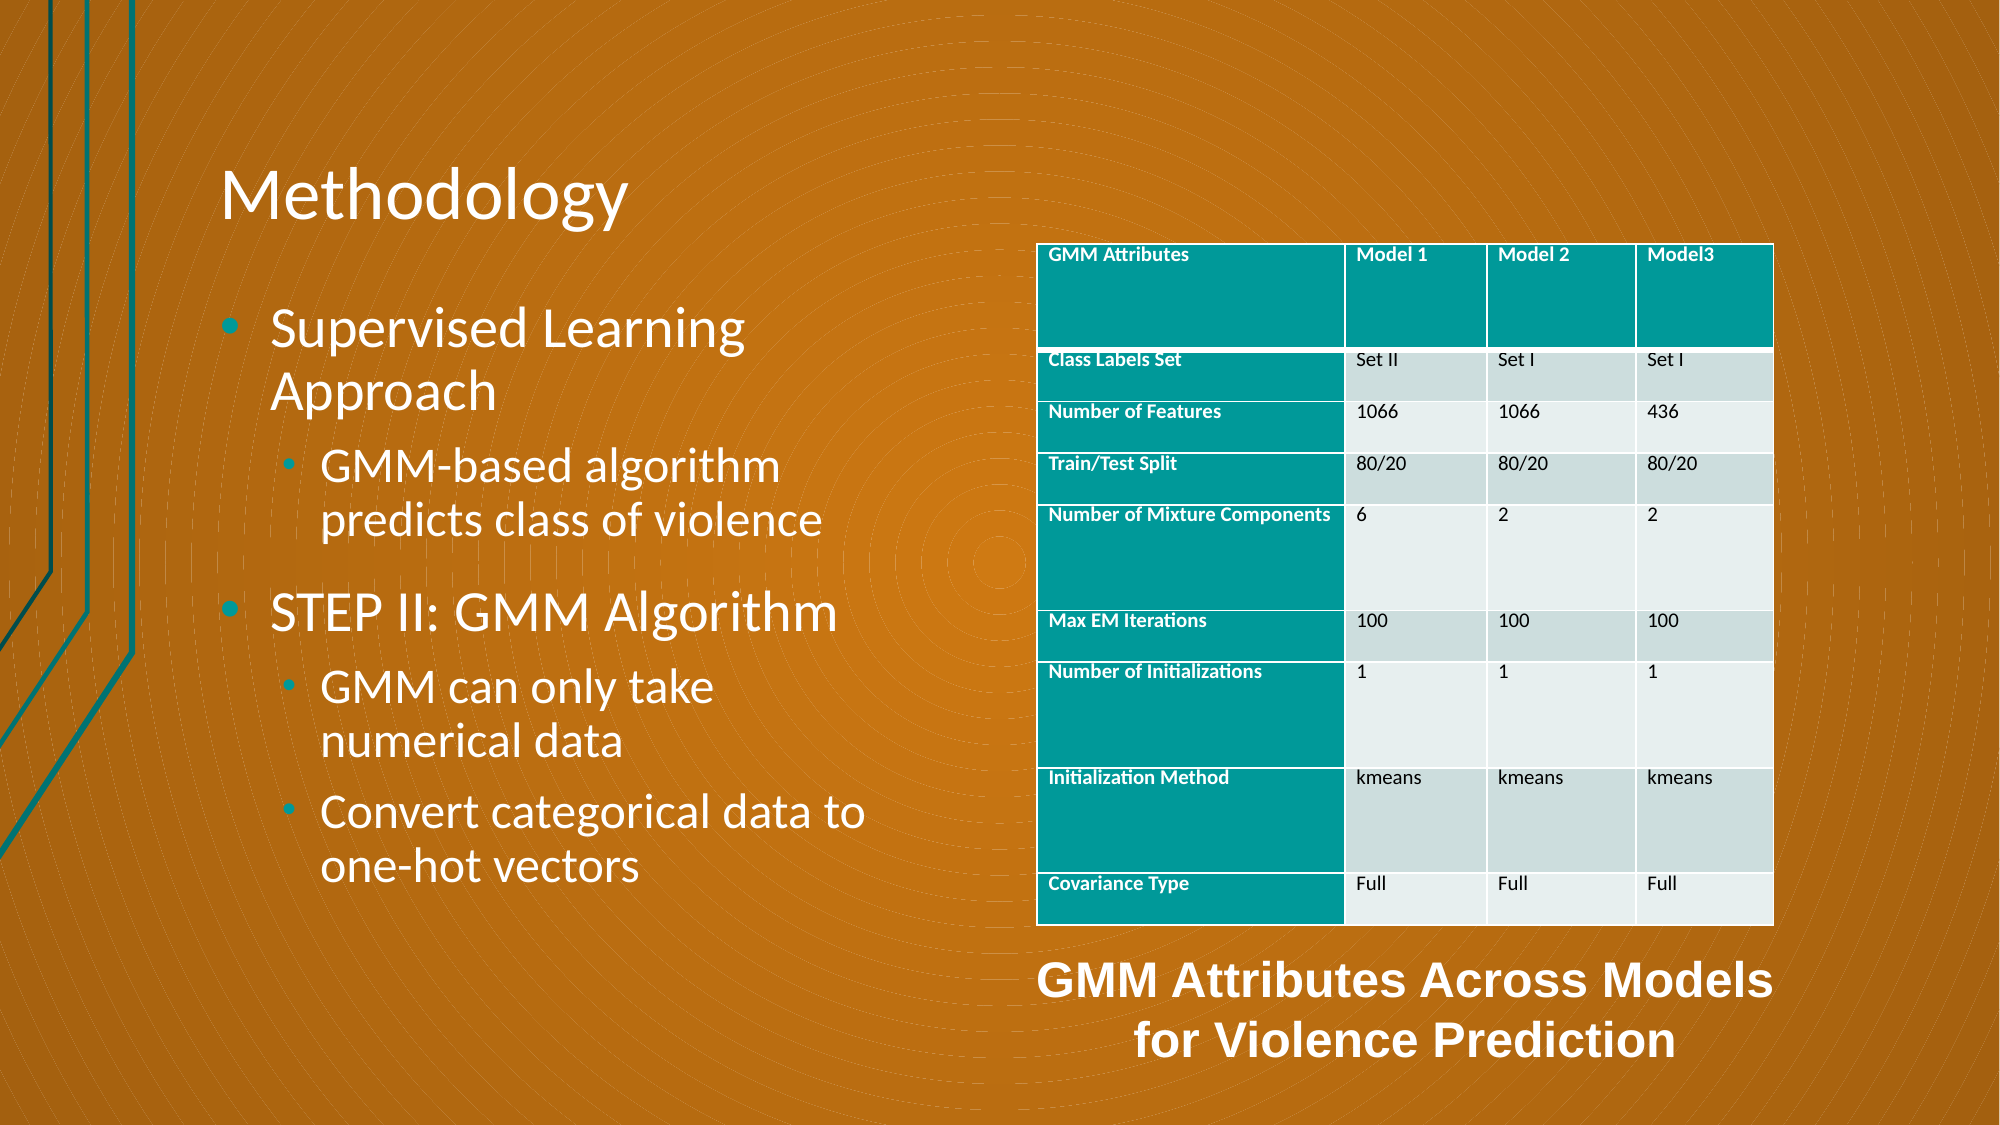

# Methodology
| GMM Attributes | Model 1 | Model 2 | Model3 |
| --- | --- | --- | --- |
| Class Labels Set | Set II | Set I | Set I |
| Number of Features | 1066 | 1066 | 436 |
| Train/Test Split | 80/20 | 80/20 | 80/20 |
| Number of Mixture Components | 6 | 2 | 2 |
| Max EM Iterations | 100 | 100 | 100 |
| Number of Initializations | 1 | 1 | 1 |
| Initialization Method | kmeans | kmeans | kmeans |
| Covariance Type | Full | Full | Full |
Supervised Learning Approach
GMM-based algorithm predicts class of violence
STEP II: GMM Algorithm
GMM can only take numerical data
Convert categorical data to one-hot vectors
GMM Attributes Across Models for Violence Prediction